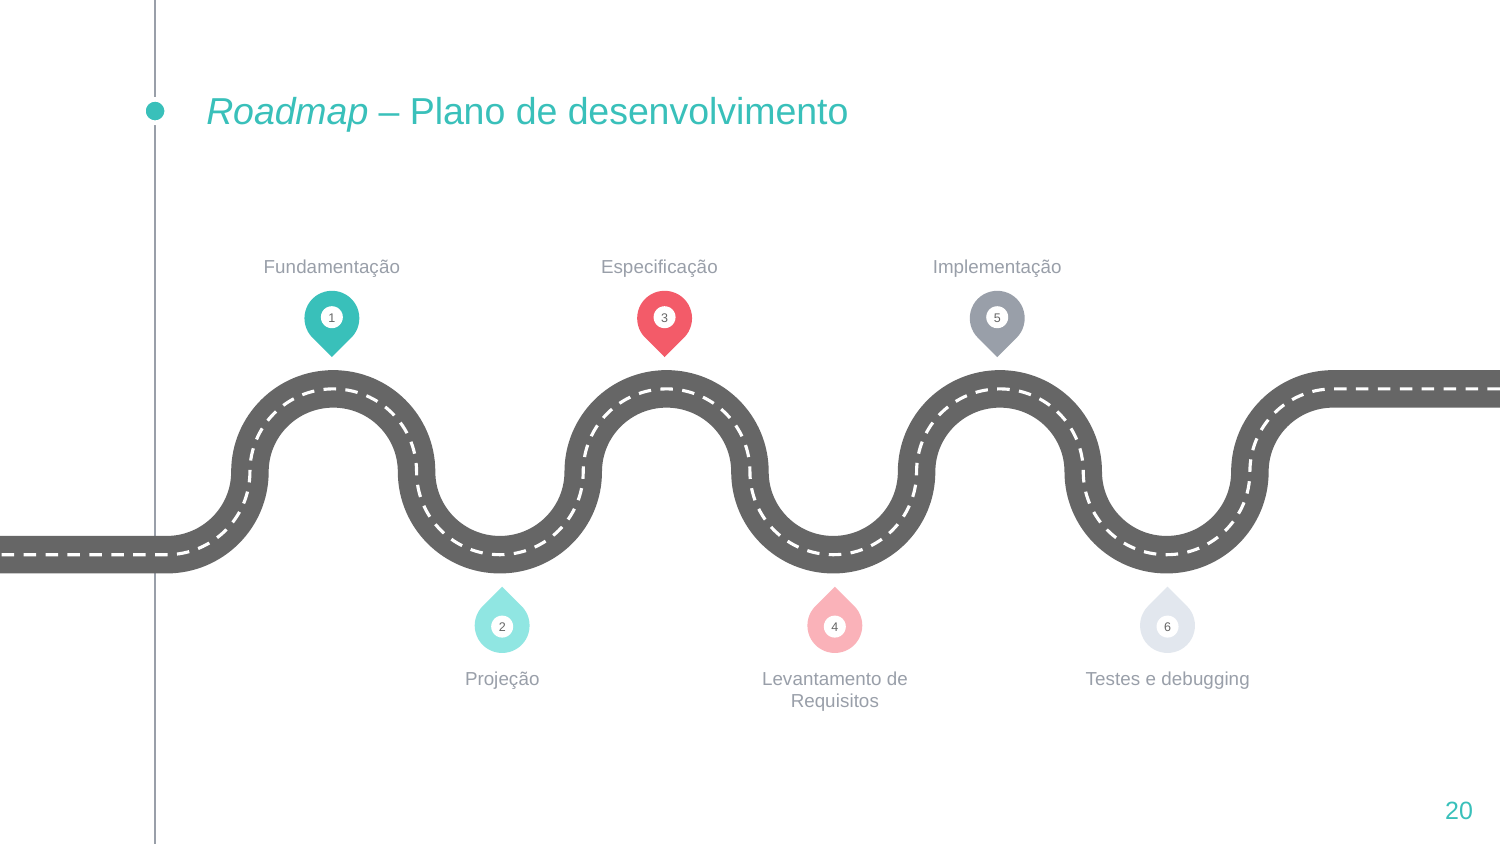

# Roadmap – Plano de desenvolvimento
Fundamentação
Especificação
Implementação

1

3

5

2

4

6
Projeção
Levantamento de Requisitos
Testes e debugging
20